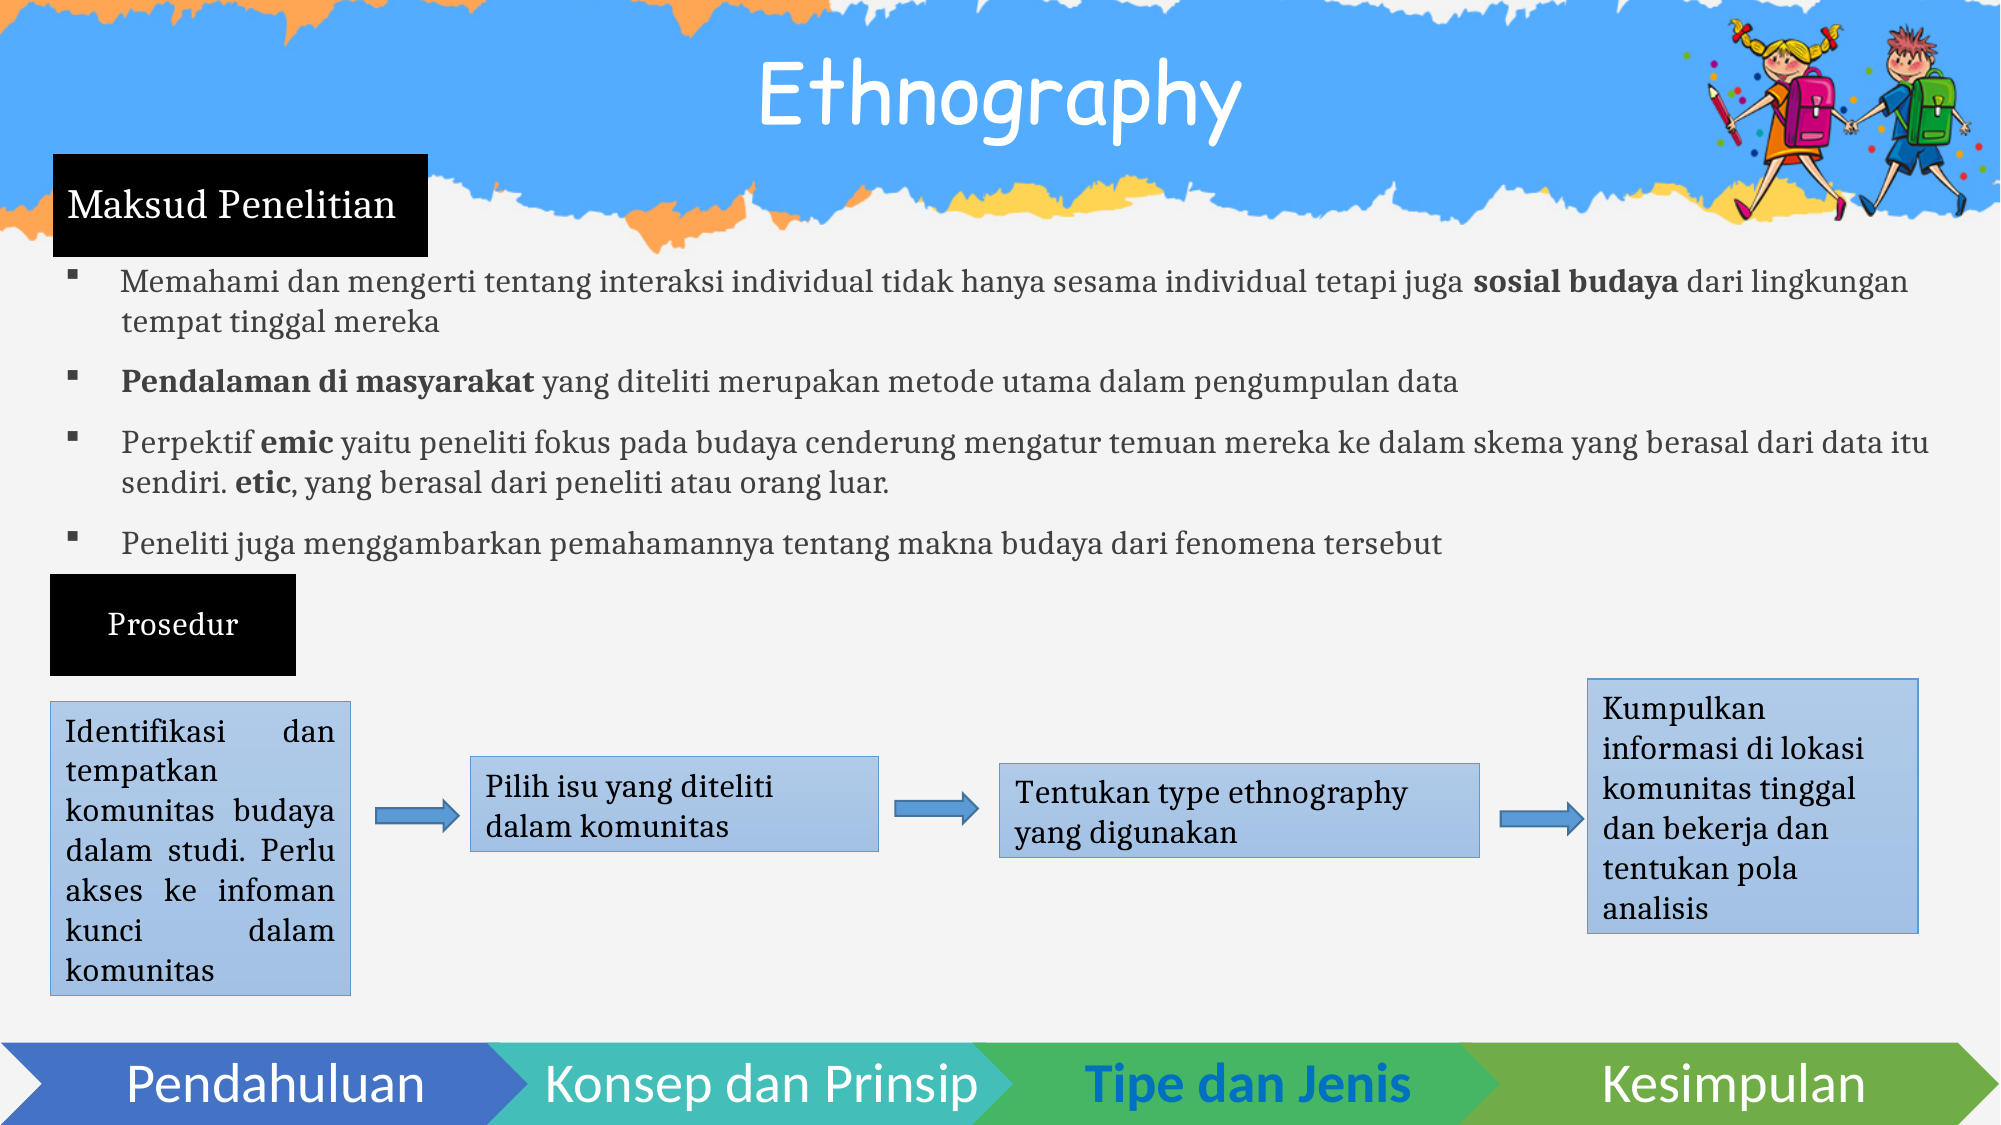

# Ethnography
Maksud Penelitian
Memahami dan mengerti tentang interaksi individual tidak hanya sesama individual tetapi juga sosial budaya dari lingkungan tempat tinggal mereka
Pendalaman di masyarakat yang diteliti merupakan metode utama dalam pengumpulan data
Perpektif emic yaitu peneliti fokus pada budaya cenderung mengatur temuan mereka ke dalam skema yang berasal dari data itu sendiri. etic, yang berasal dari peneliti atau orang luar.
Peneliti juga menggambarkan pemahamannya tentang makna budaya dari fenomena tersebut

Prosedur
Kumpulkan informasi di lokasi komunitas tinggal dan bekerja dan tentukan pola analisis
Identifikasi dan tempatkan komunitas budaya dalam studi. Perlu akses ke infoman kunci dalam komunitas
Pilih isu yang diteliti dalam komunitas
Tentukan type ethnography yang digunakan

Pendahuluan
Konsep dan Prinsip
Tipe dan Jenis
Kesimpulan